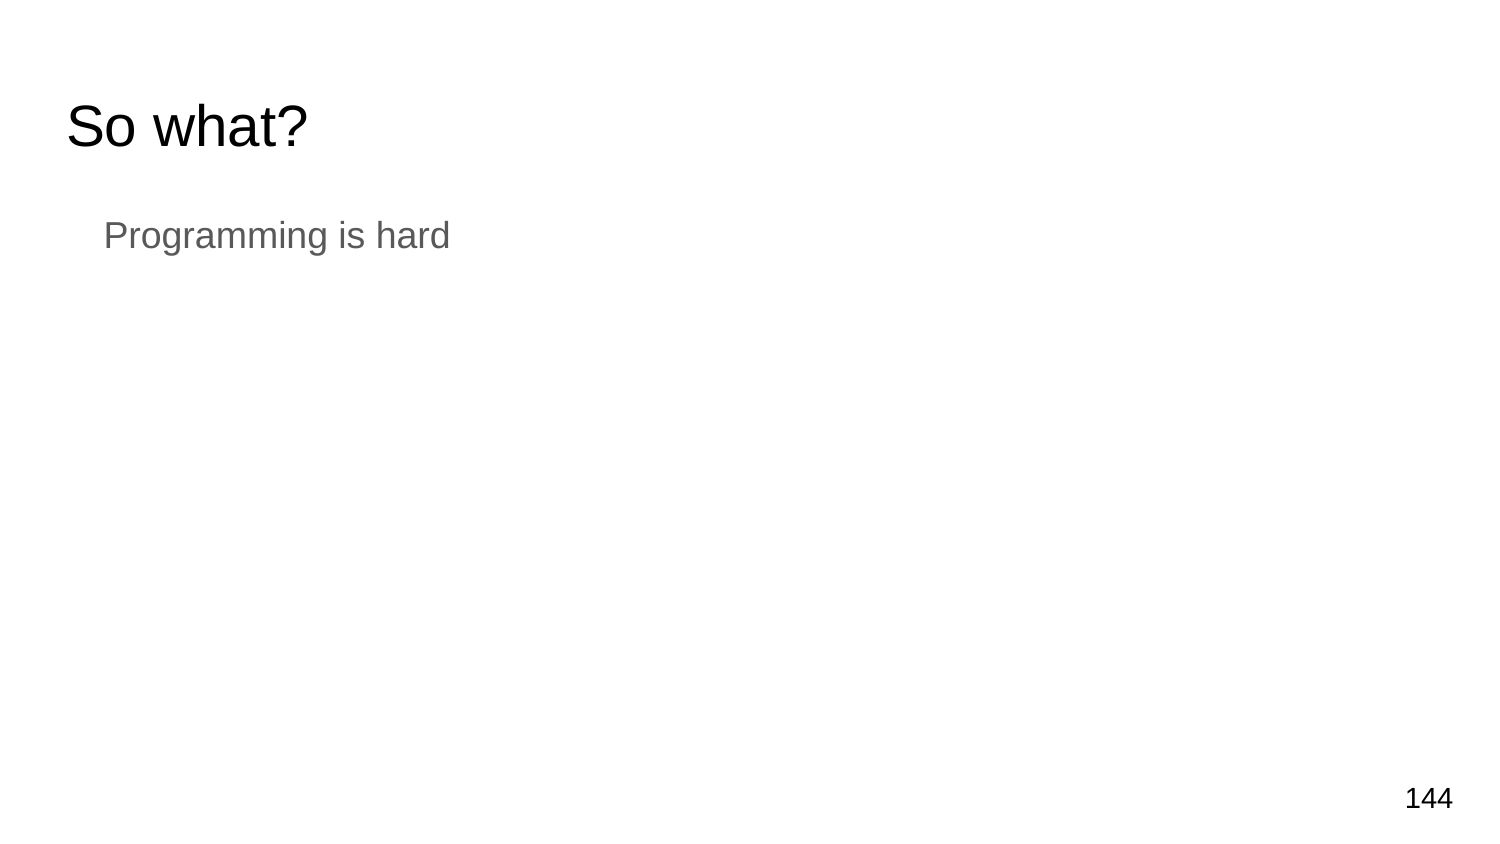

# So what?
Programming is hard
144